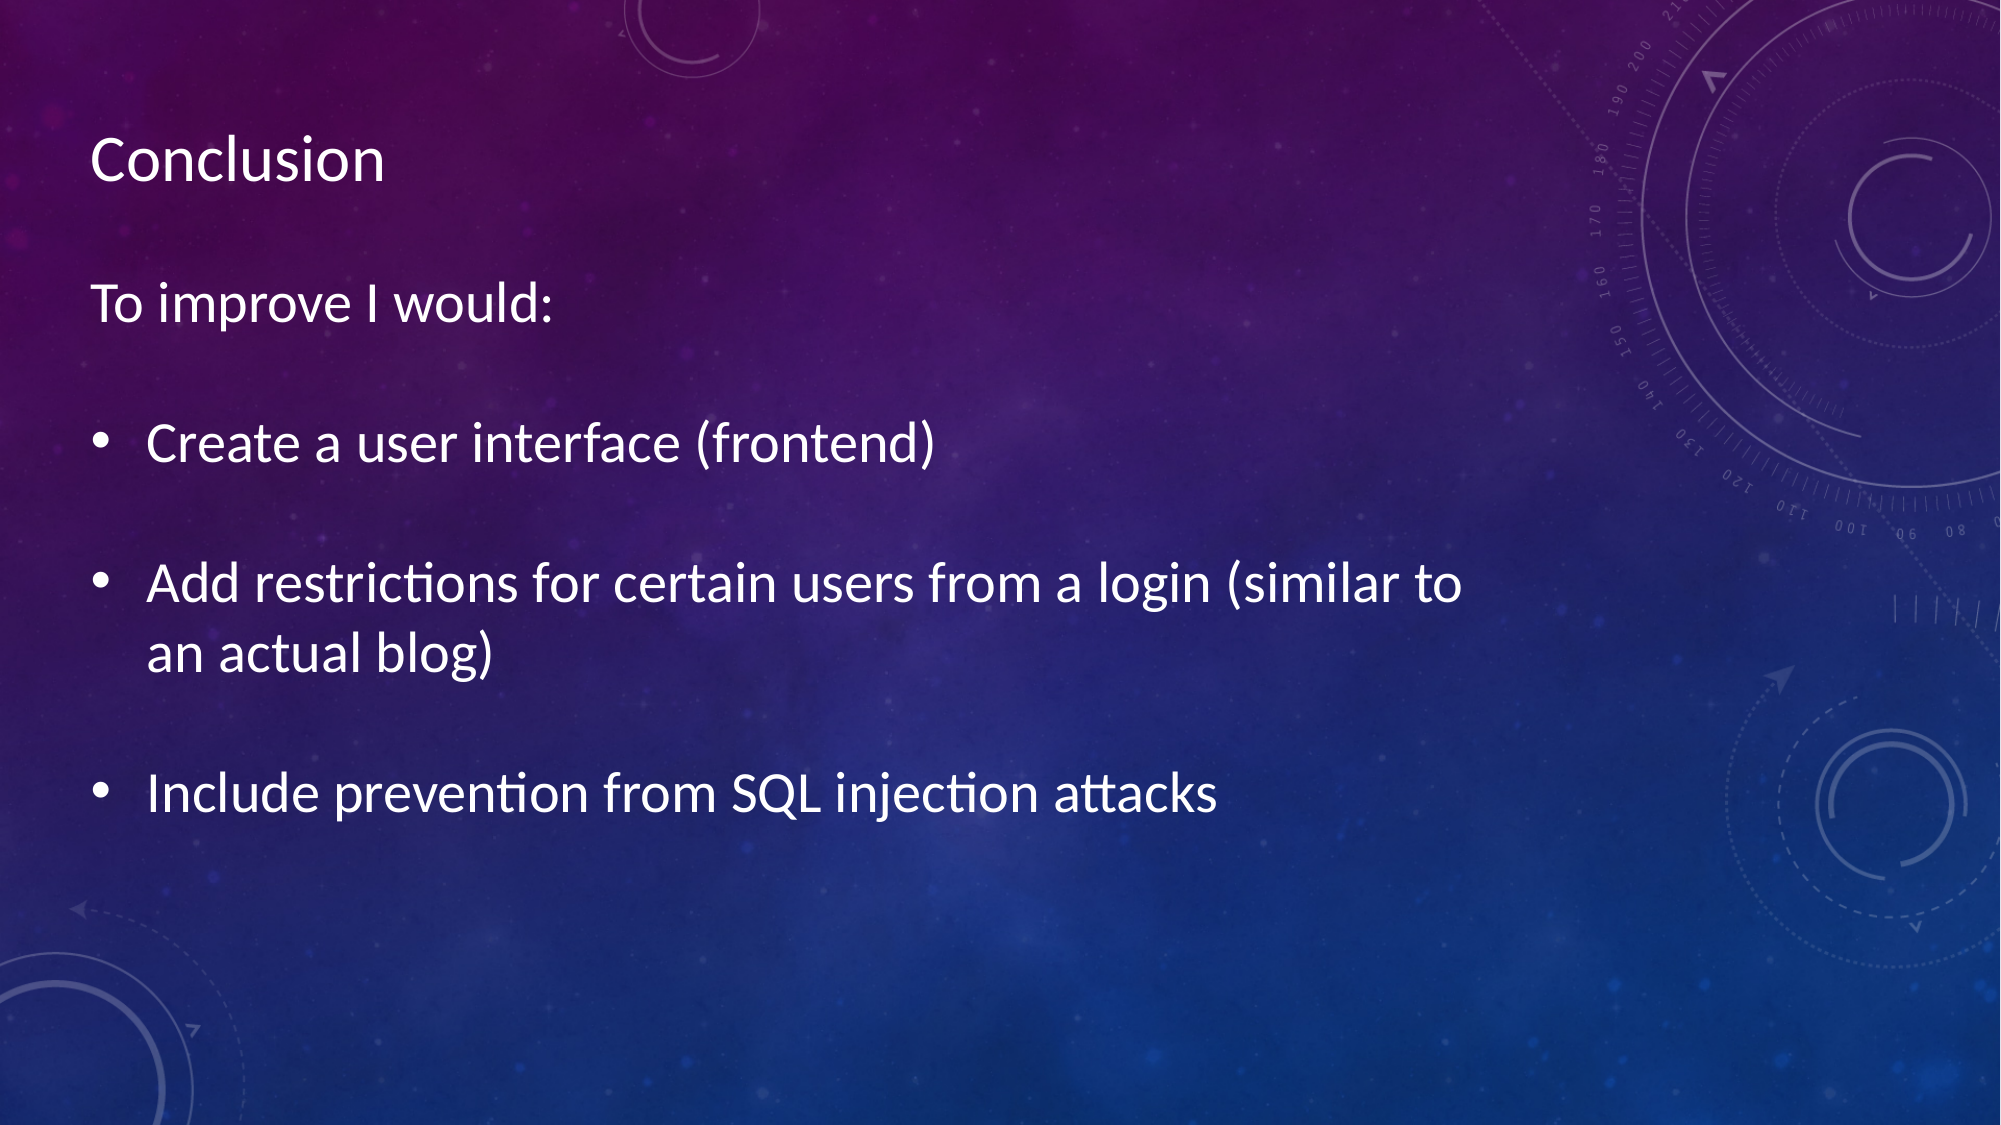

Conclusion

To improve I would:

Create a user interface (frontend)

Add restrictions for certain users from a login (similar to an actual blog)

Include prevention from SQL injection attacks